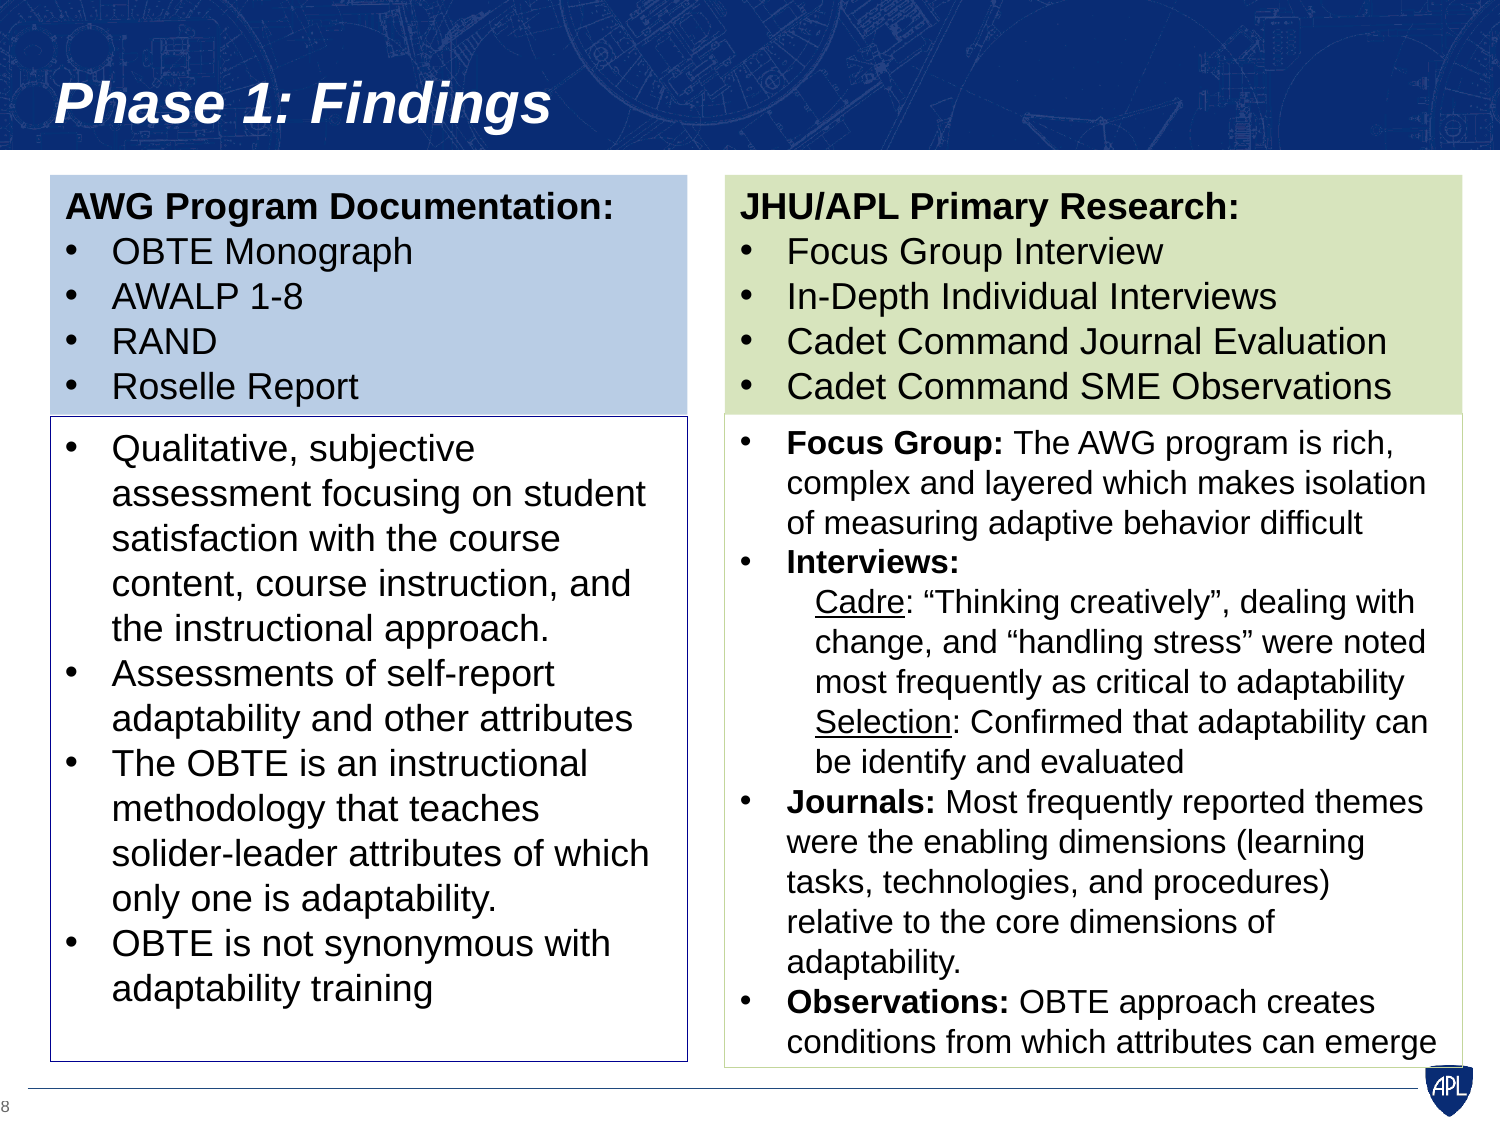

# Phase 1: Findings
AWG Program Documentation:
OBTE Monograph
AWALP 1-8
RAND
Roselle Report
JHU/APL Primary Research:
Focus Group Interview
In-Depth Individual Interviews
Cadet Command Journal Evaluation
Cadet Command SME Observations
Focus Group: The AWG program is rich, complex and layered which makes isolation of measuring adaptive behavior difficult
Interviews:
Cadre: “Thinking creatively”, dealing with change, and “handling stress” were noted most frequently as critical to adaptability
Selection: Confirmed that adaptability can be identify and evaluated
Journals: Most frequently reported themes were the enabling dimensions (learning tasks, technologies, and procedures) relative to the core dimensions of adaptability.
Observations: OBTE approach creates conditions from which attributes can emerge
Qualitative, subjective assessment focusing on student satisfaction with the course content, course instruction, and the instructional approach.
Assessments of self-report adaptability and other attributes
The OBTE is an instructional methodology that teaches solider-leader attributes of which only one is adaptability.
OBTE is not synonymous with adaptability training